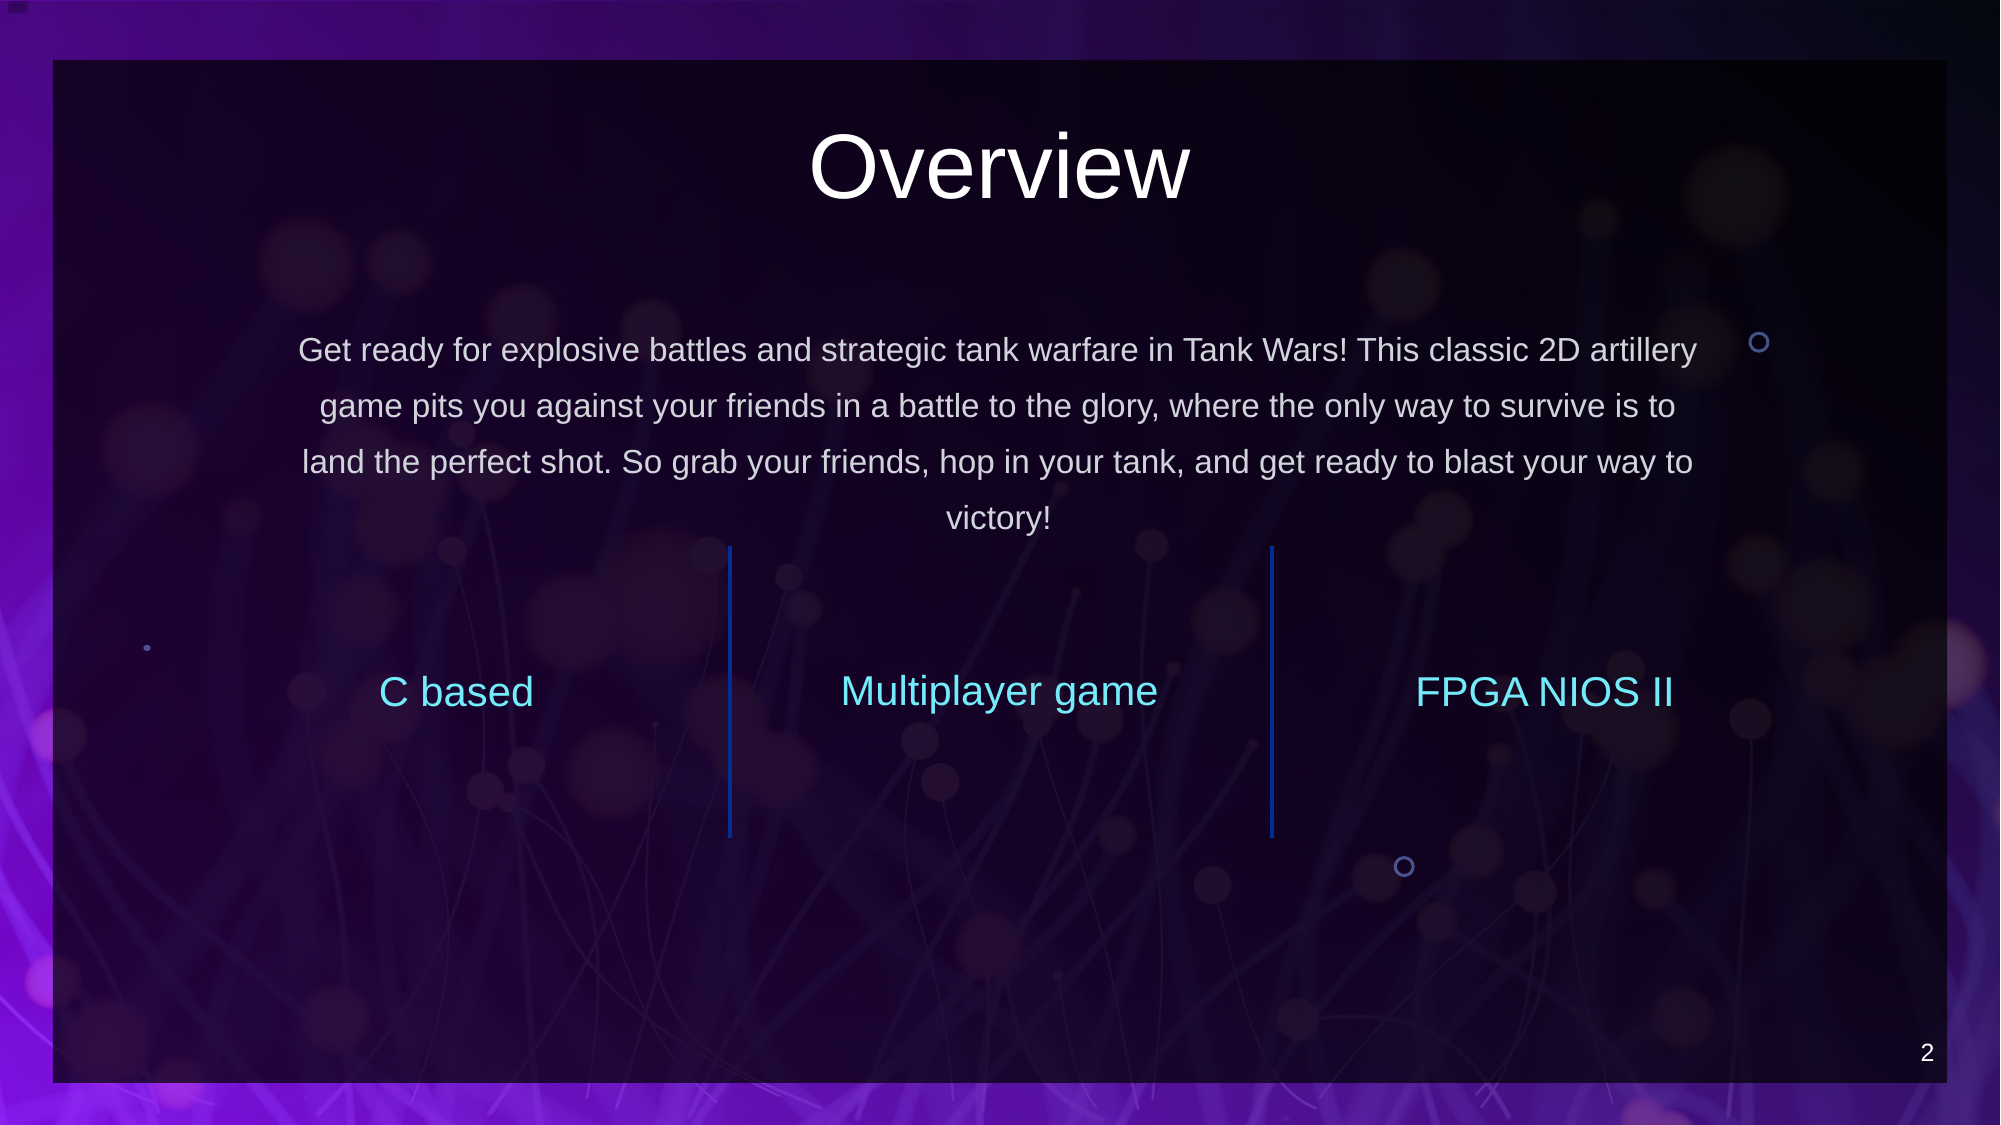

# Overview
Get ready for explosive battles and strategic tank warfare in Tank Wars! This classic 2D artillery game pits you against your friends in a battle to the glory, where the only way to survive is to land the perfect shot. So grab your friends, hop in your tank, and get ready to blast your way to victory!

Multiplayer game
C based
FPGA NIOS II
2